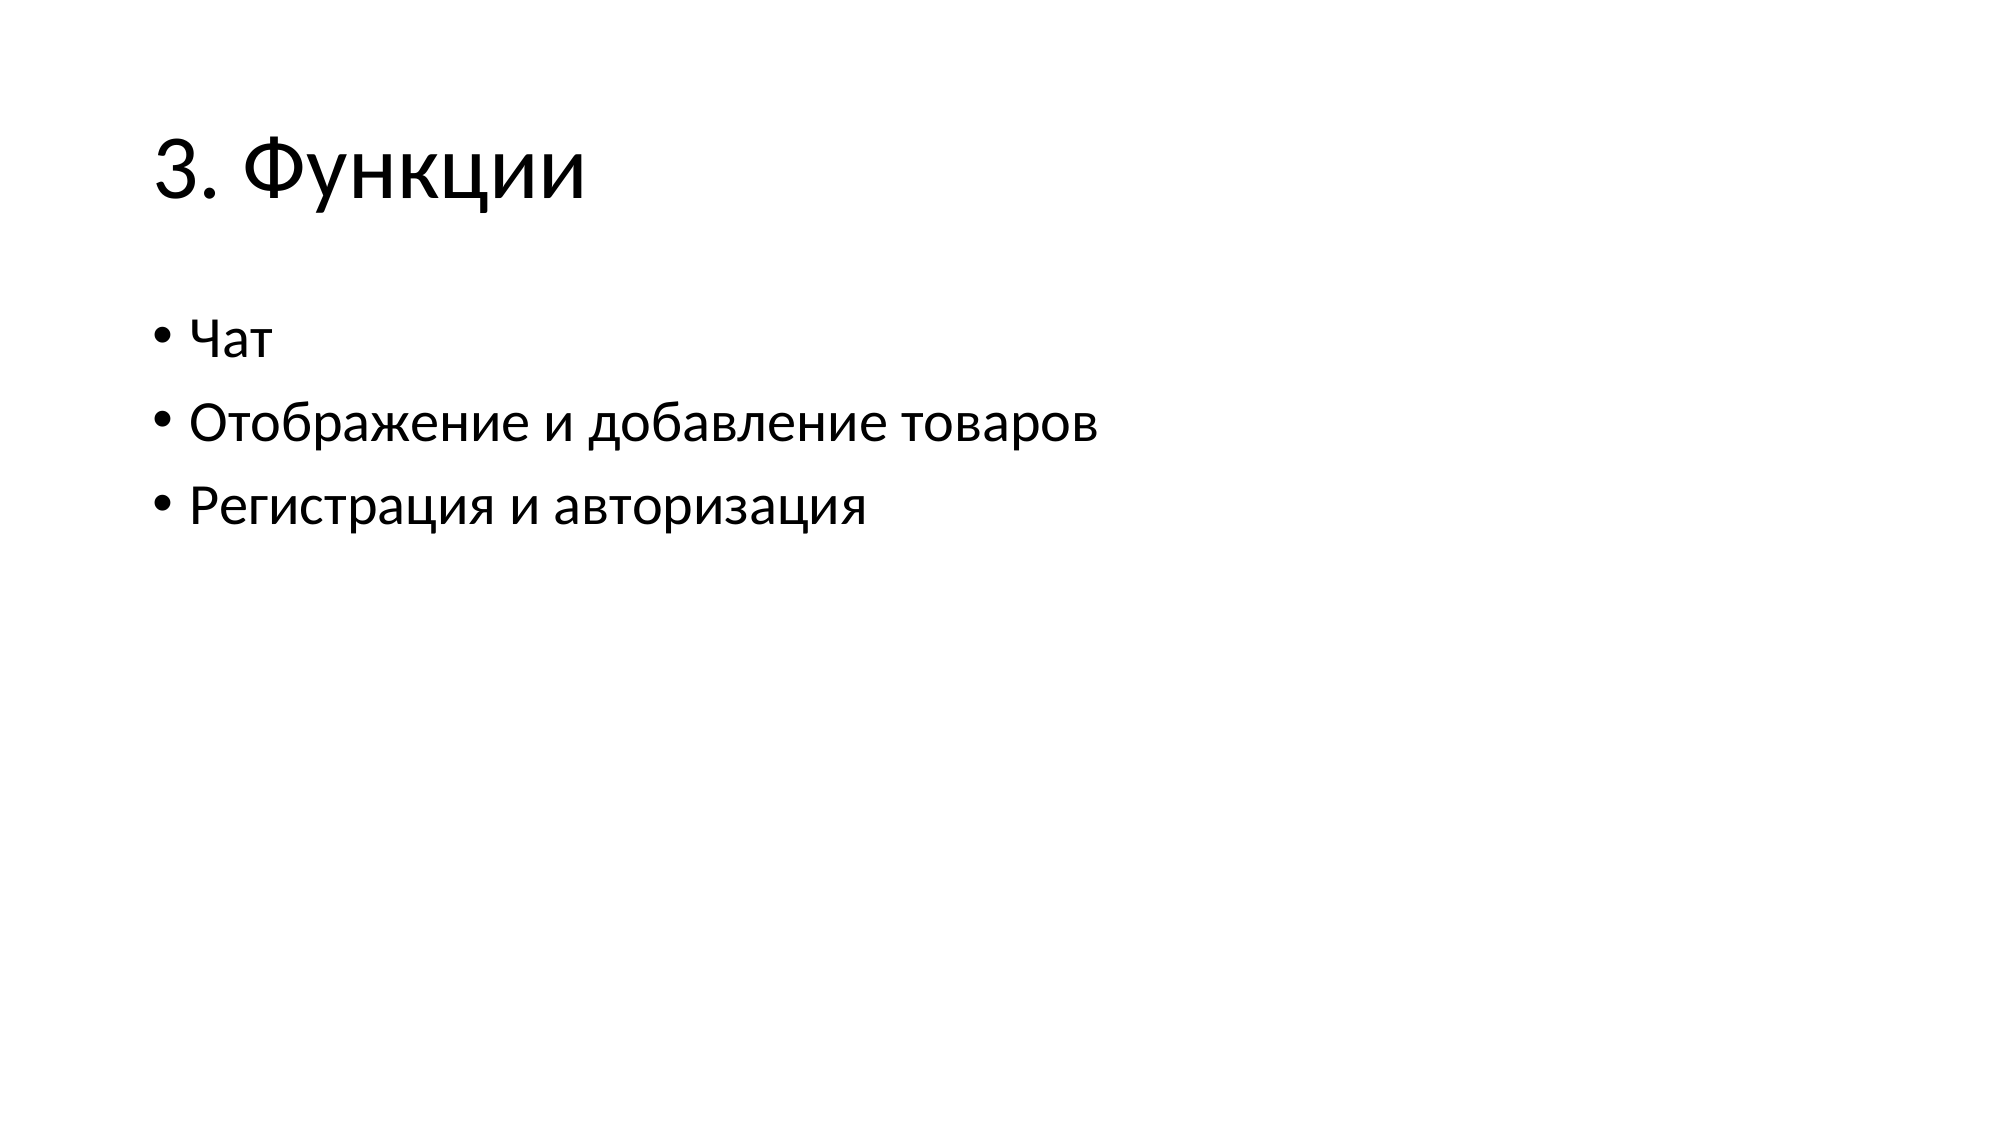

# 3. Функции
Чат
Отображение и добавление товаров
Регистрация и авторизация